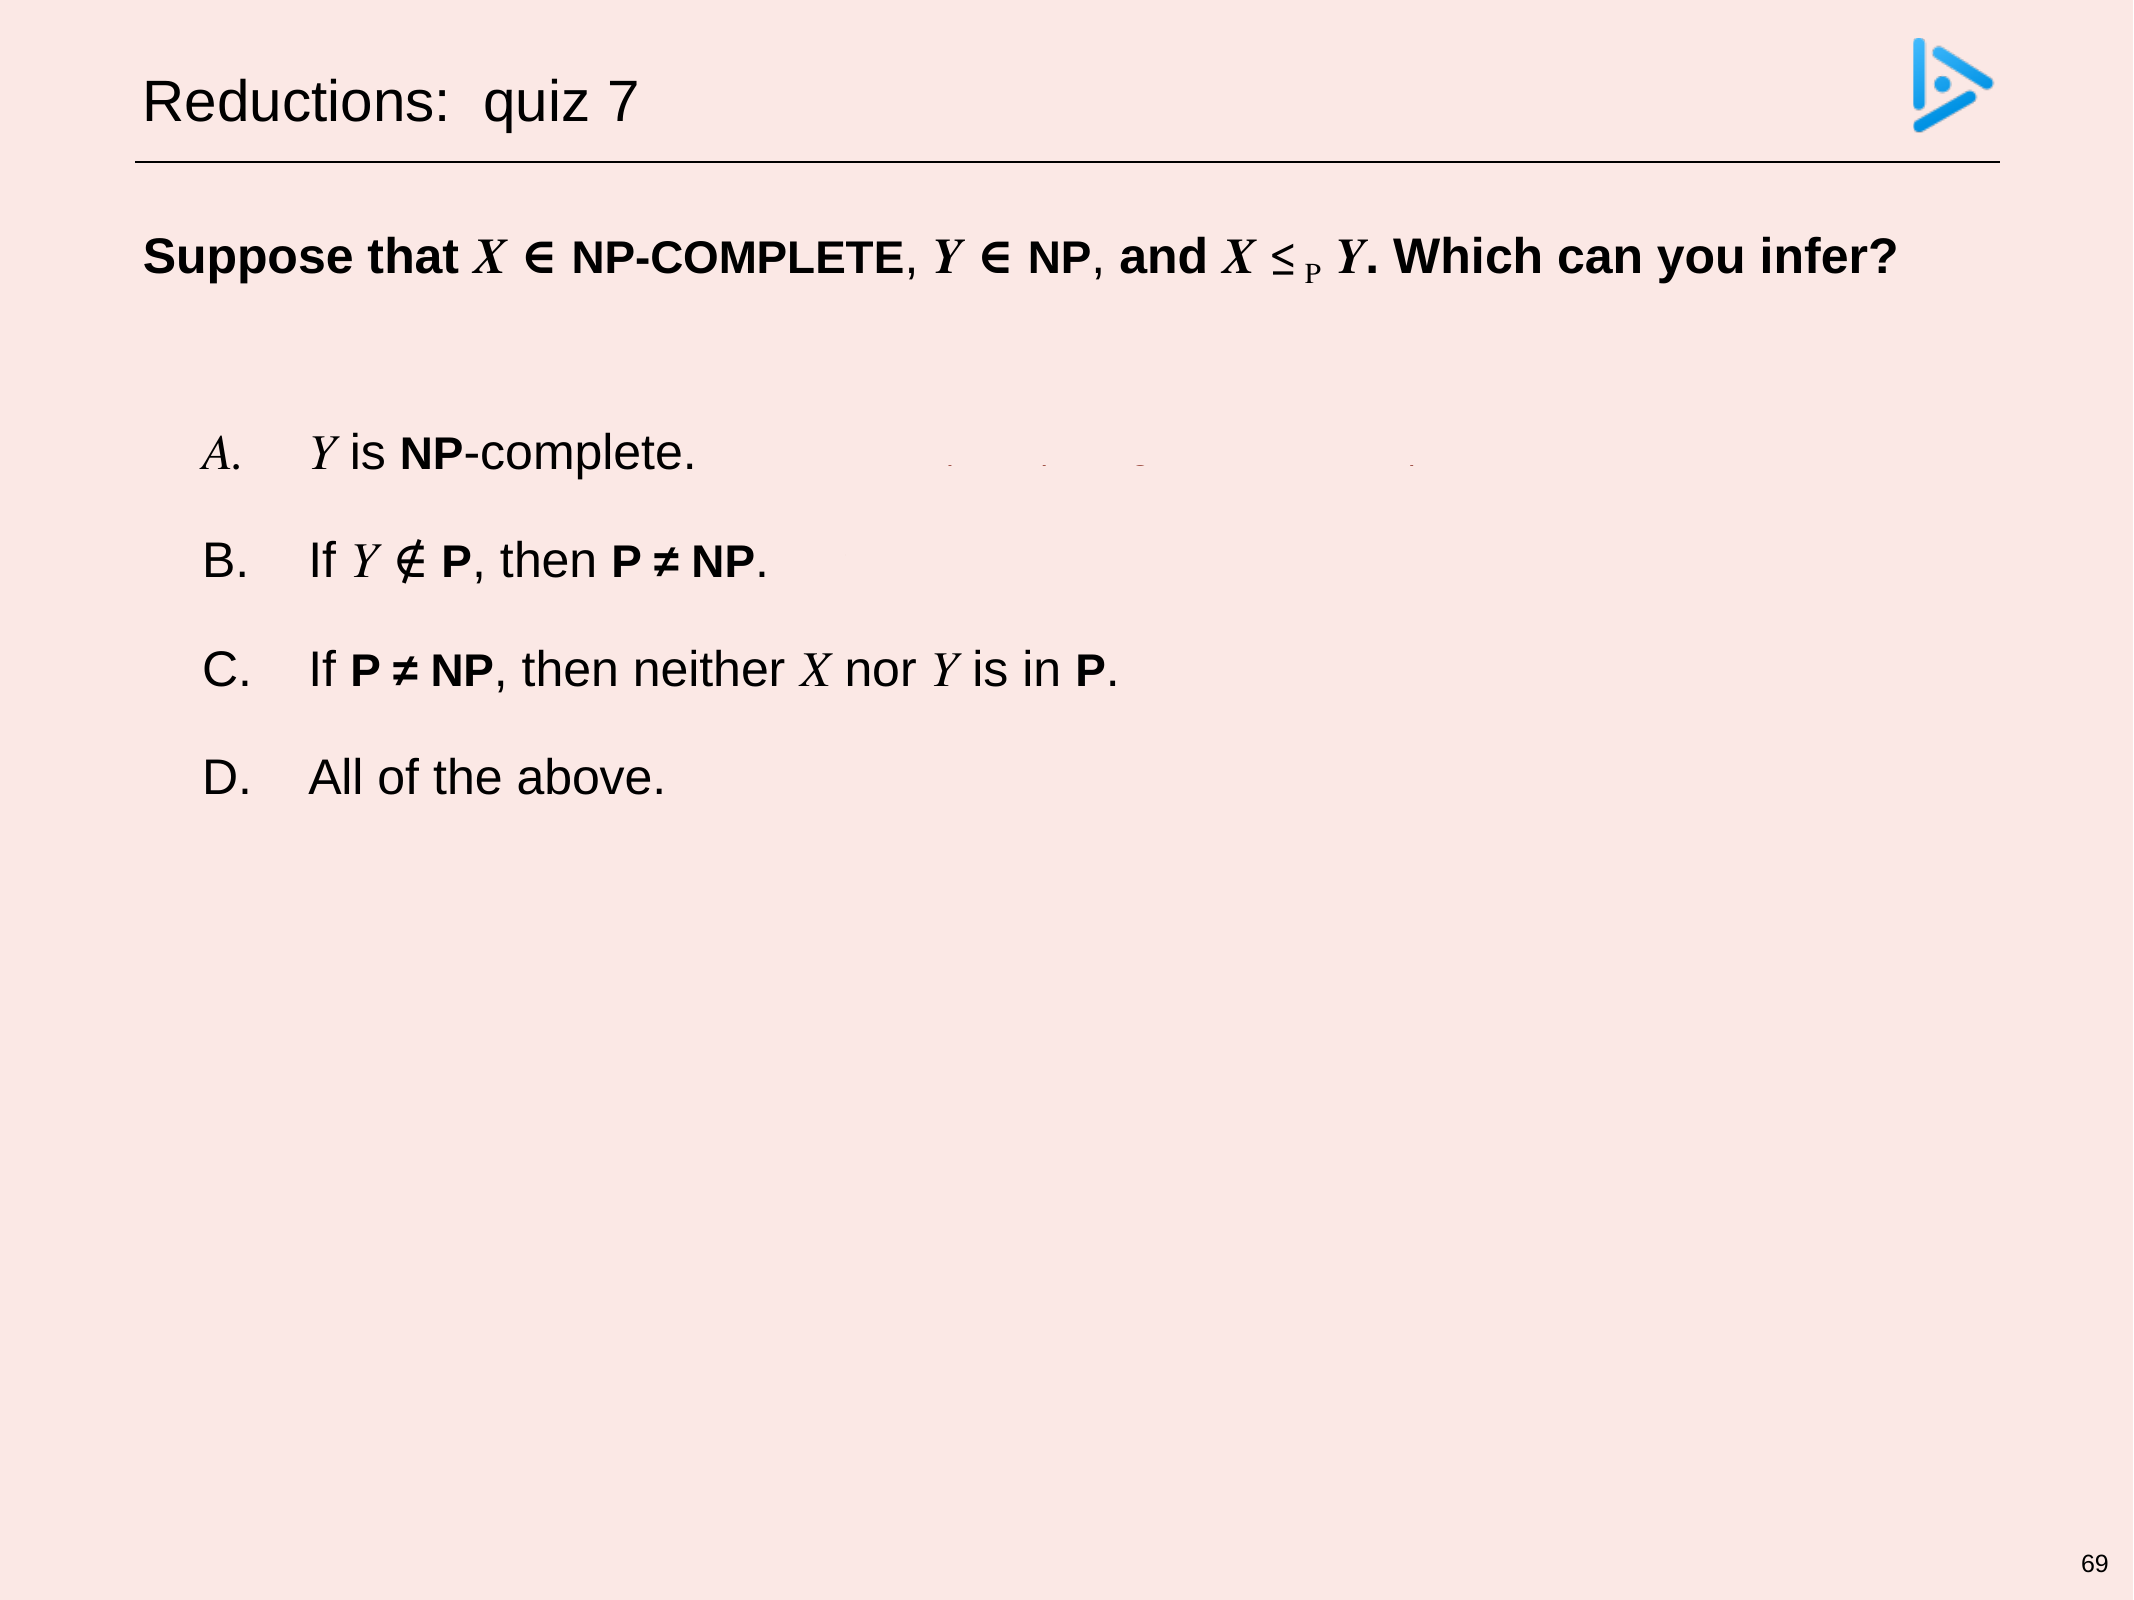

# Reductions:  quiz 7
Suppose that X ∈ NP-Complete, Y ∈ NP, and X ≤ P Y. Which can you infer?

Y is NP-complete.
If Y ∉ P, then P ≠ NP.
If P ≠ NP, then neither X nor Y is in P.
All of the above.

recipe for proving that Y is NP-complete

Y is NP-complete

X and Y are NP-complete

69